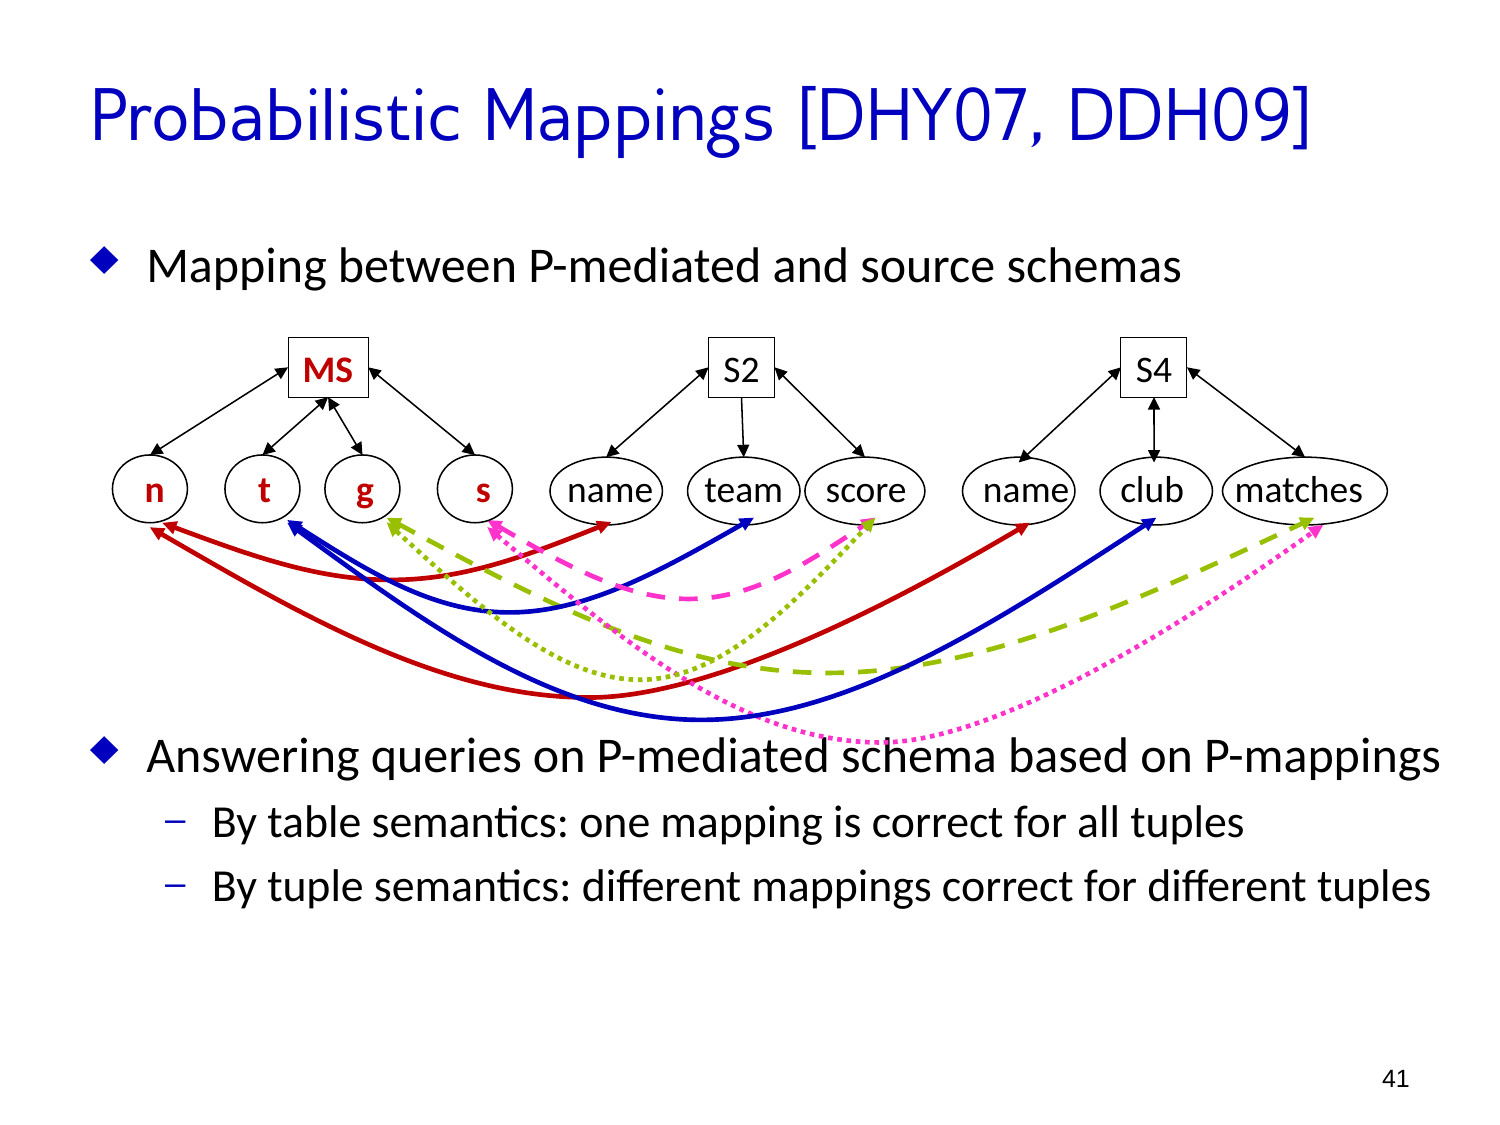

Probabilistic Mappings [DHY07, DDH09]
Mapping between P-mediated and source schemas

Answering queries on P-mediated schema based on P-mappings
By table semantics: one mapping is correct for all tuples
By tuple semantics: different mappings correct for different tuples

MS
S2
S4

n           t          g            s         name      team     score         name      club      matches

41